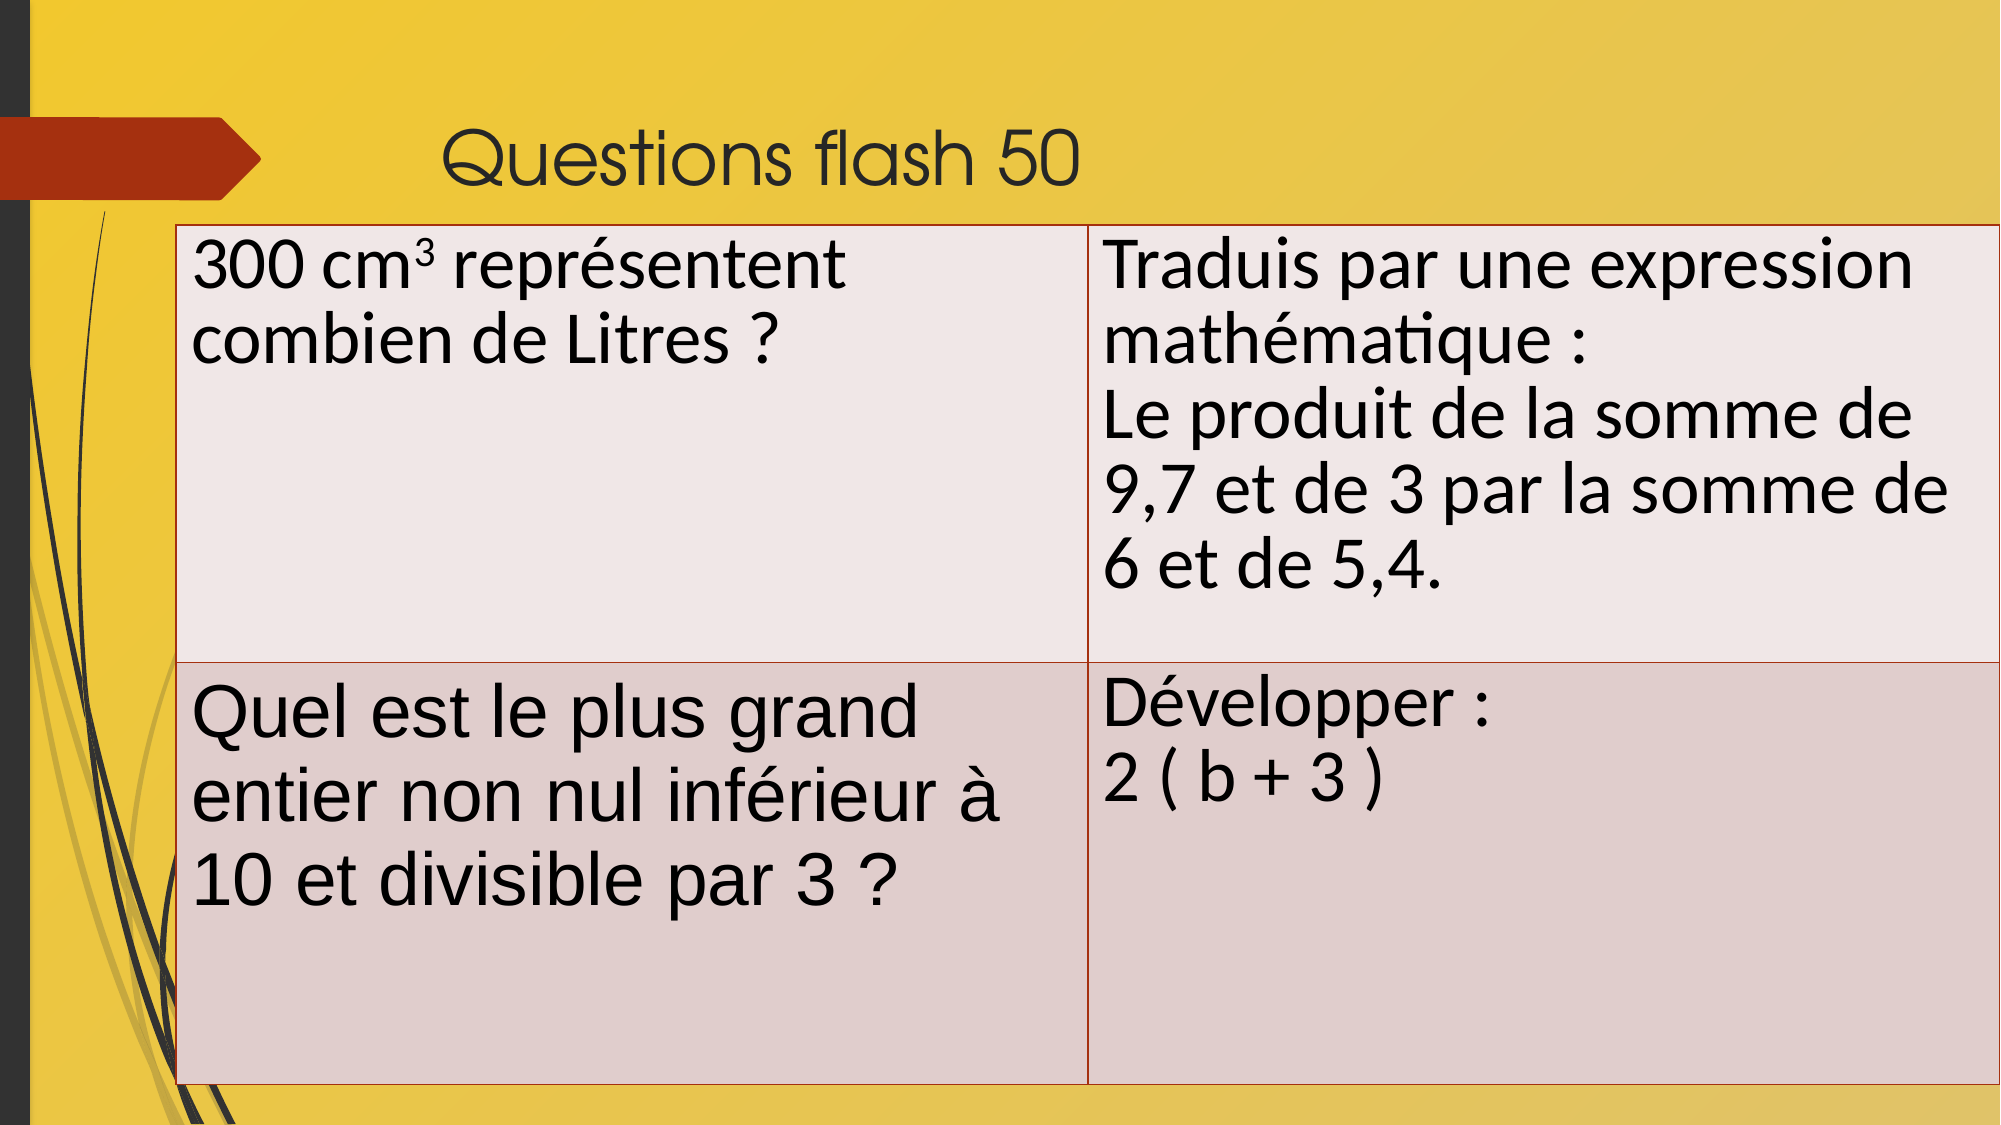

# Questions flash 50
| 300 cm3 représentent combien de Litres ? | Traduis par une expression mathématique : Le produit de la somme de 9,7 et de 3 par la somme de 6 et de 5,4. |
| --- | --- |
| Quel est le plus grand entier non nul inférieur à 10 et divisible par 3 ? | Développer : 2 ( b + 3 ) |